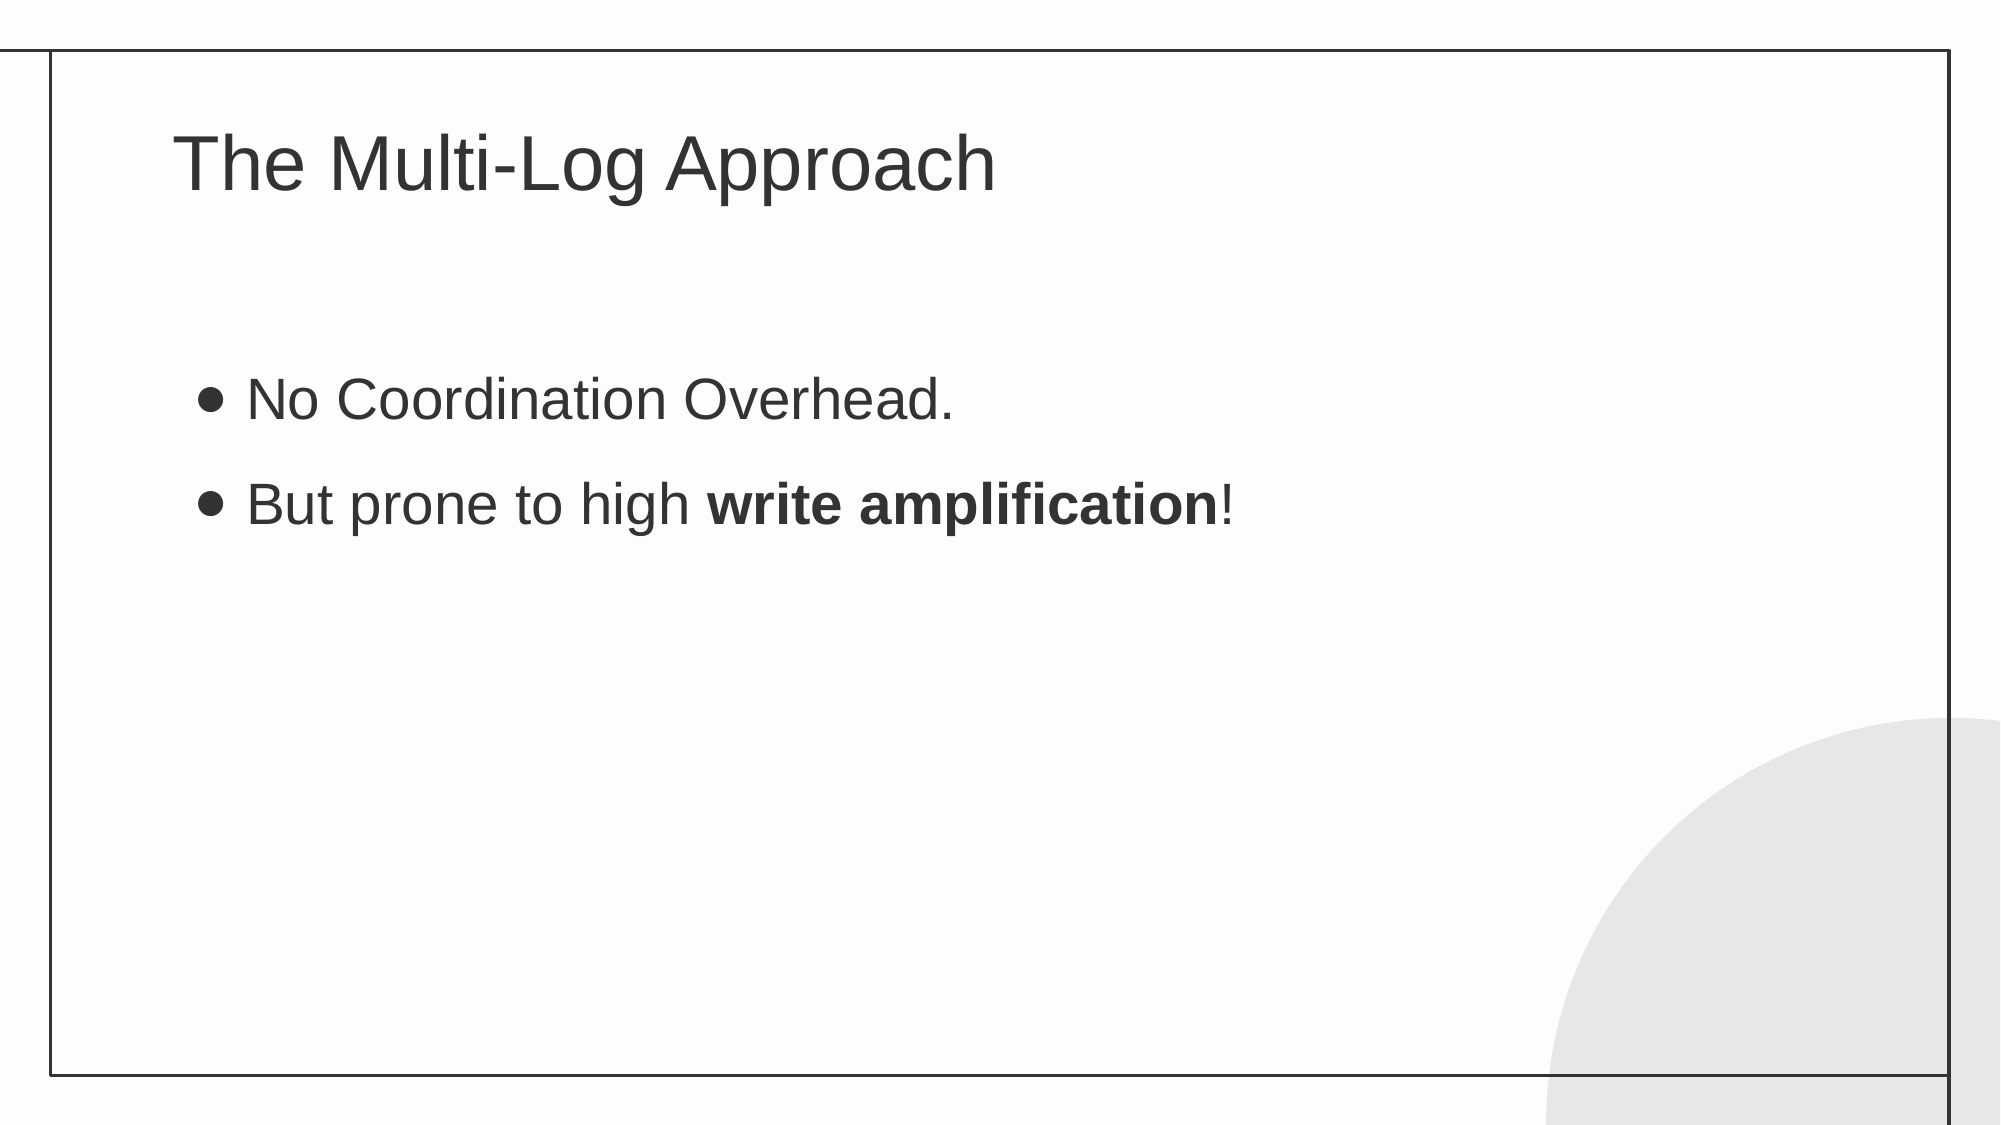

# The Multi-Log Approach
No Coordination Overhead.
But prone to high write amplification!